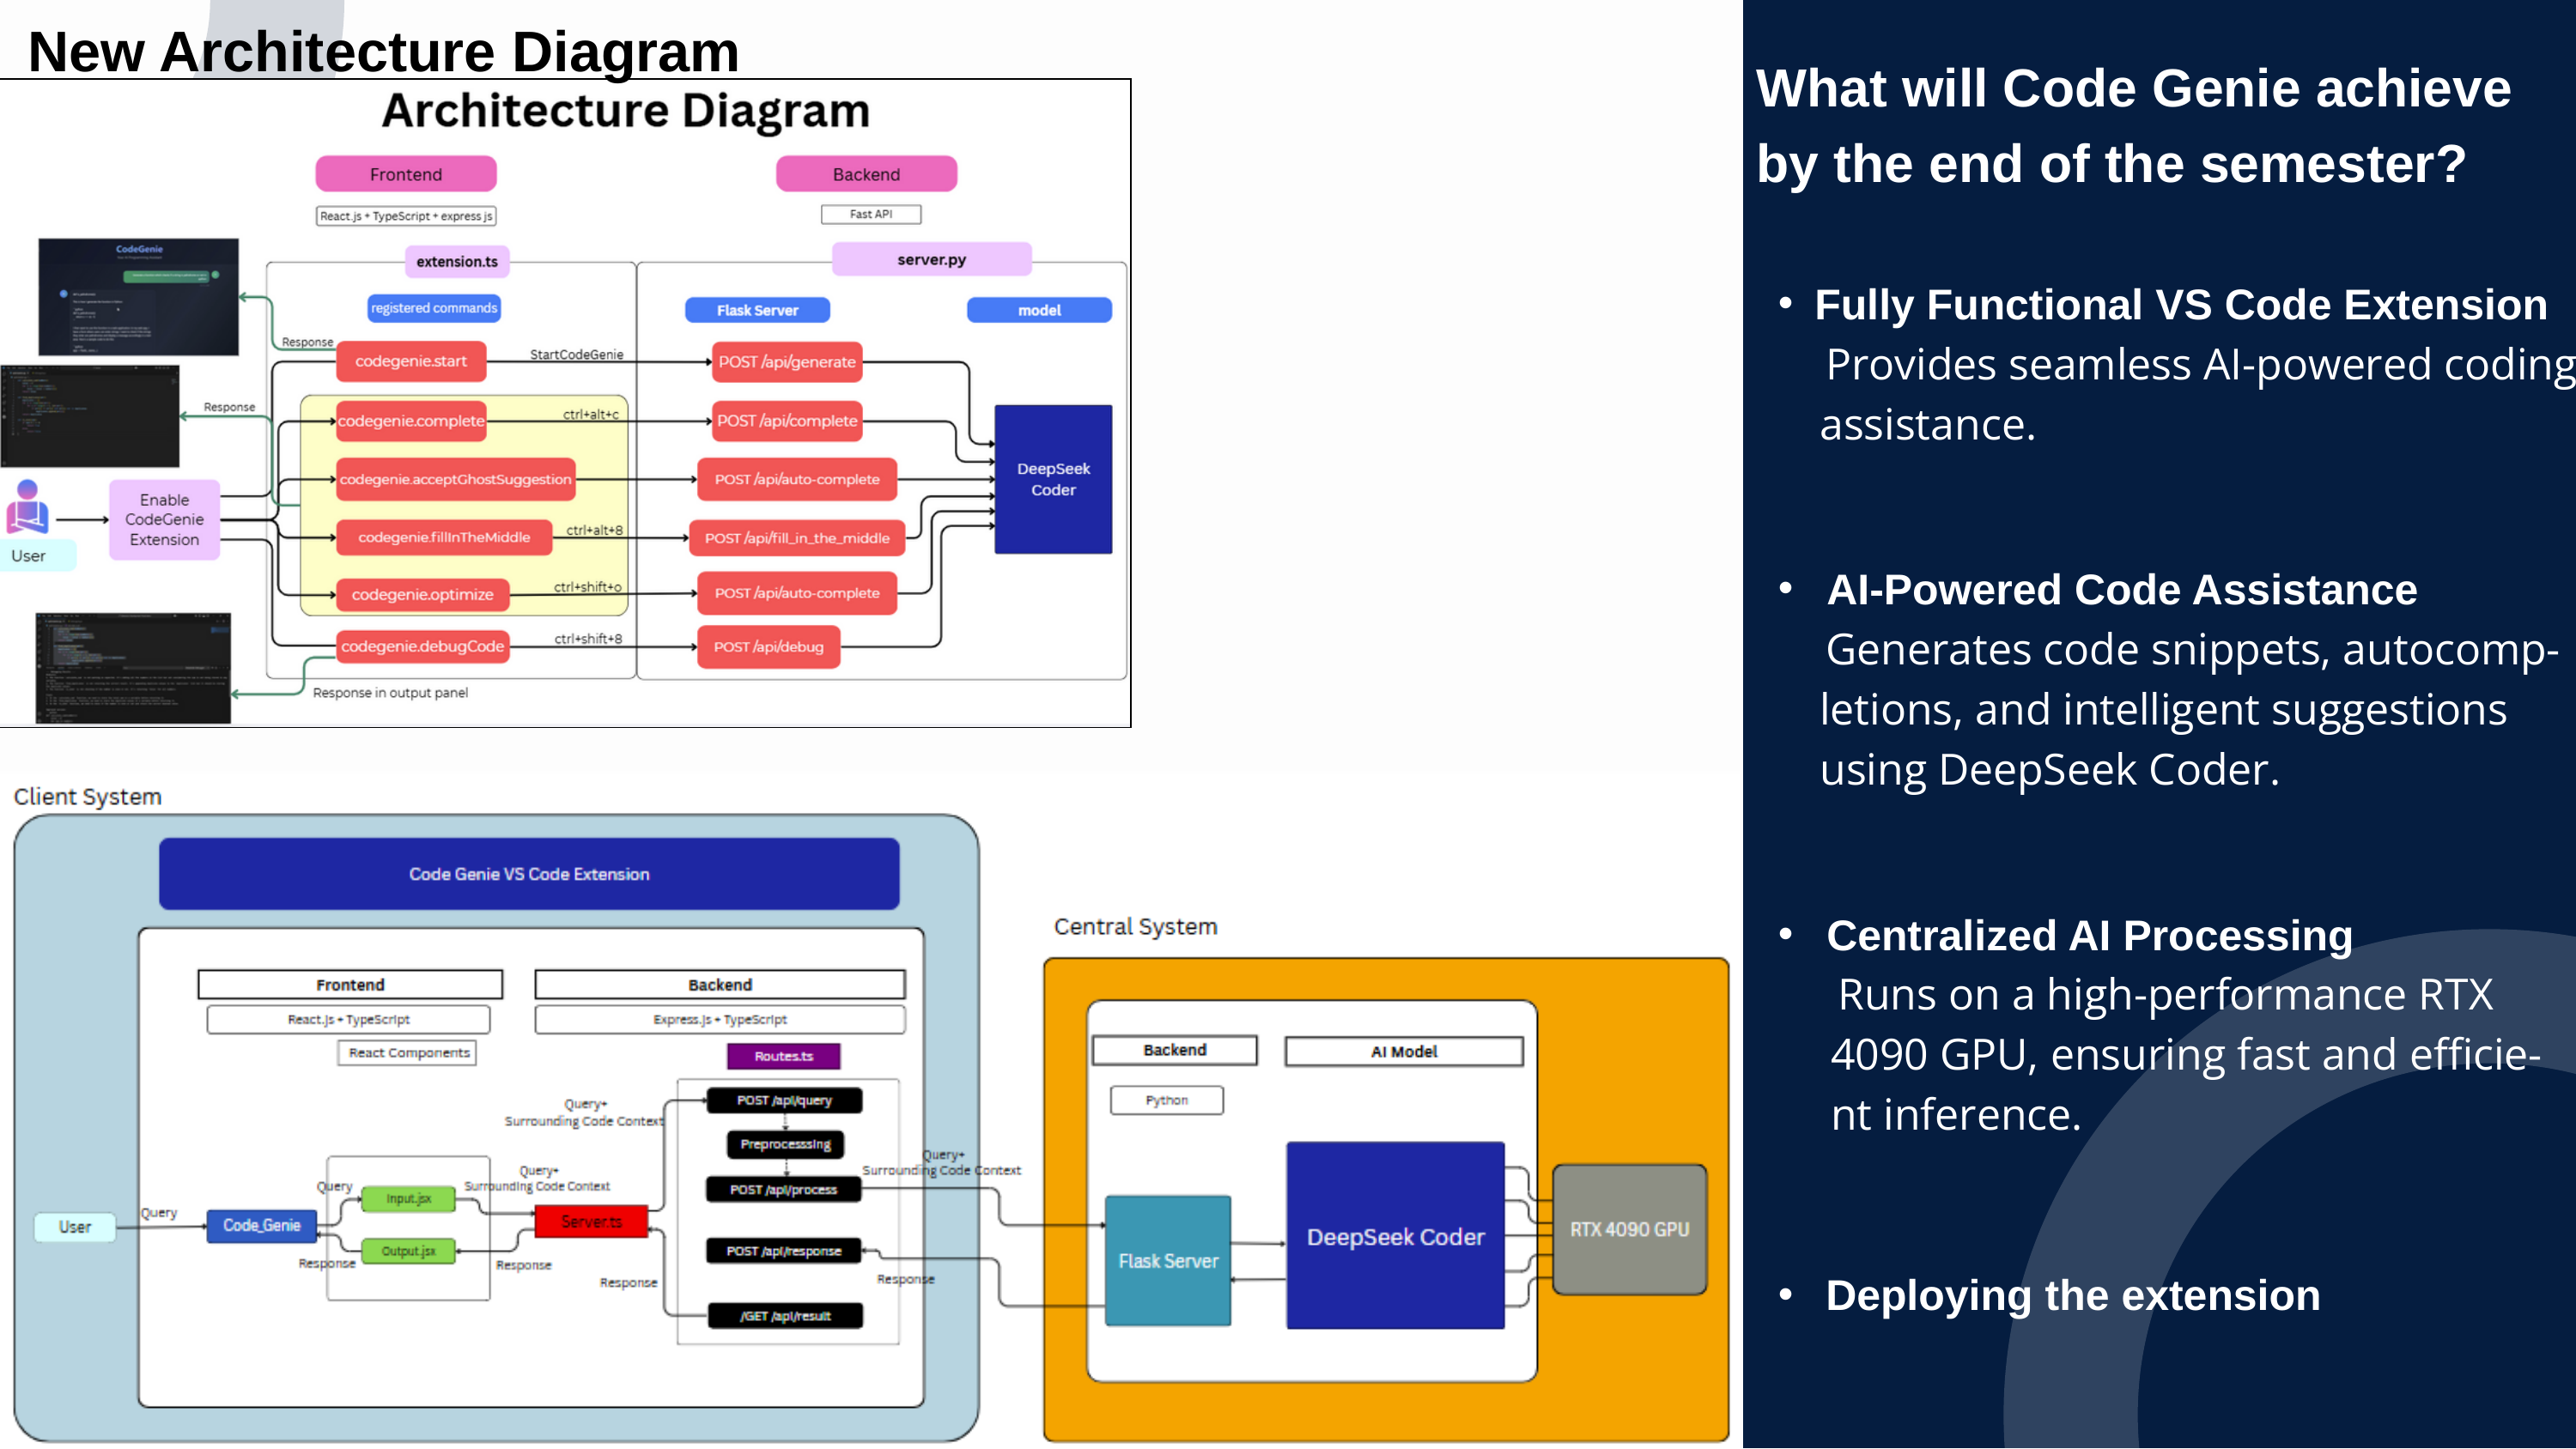

New Architecture Diagram
 What will Code Genie achieve
 by the end of the semester?

Fully Functional VS Code Extension
       Provides seamless AI-powered coding
       assistance.

 AI-Powered Code Assistance
       Generates code snippets, autocomp-
       letions, and intelligent suggestions
       using DeepSeek Coder.

 Centralized AI Processing
        Runs on a high-performance RTX
        4090 GPU, ensuring fast and efficie-
        nt inference.

 Deploying the extension